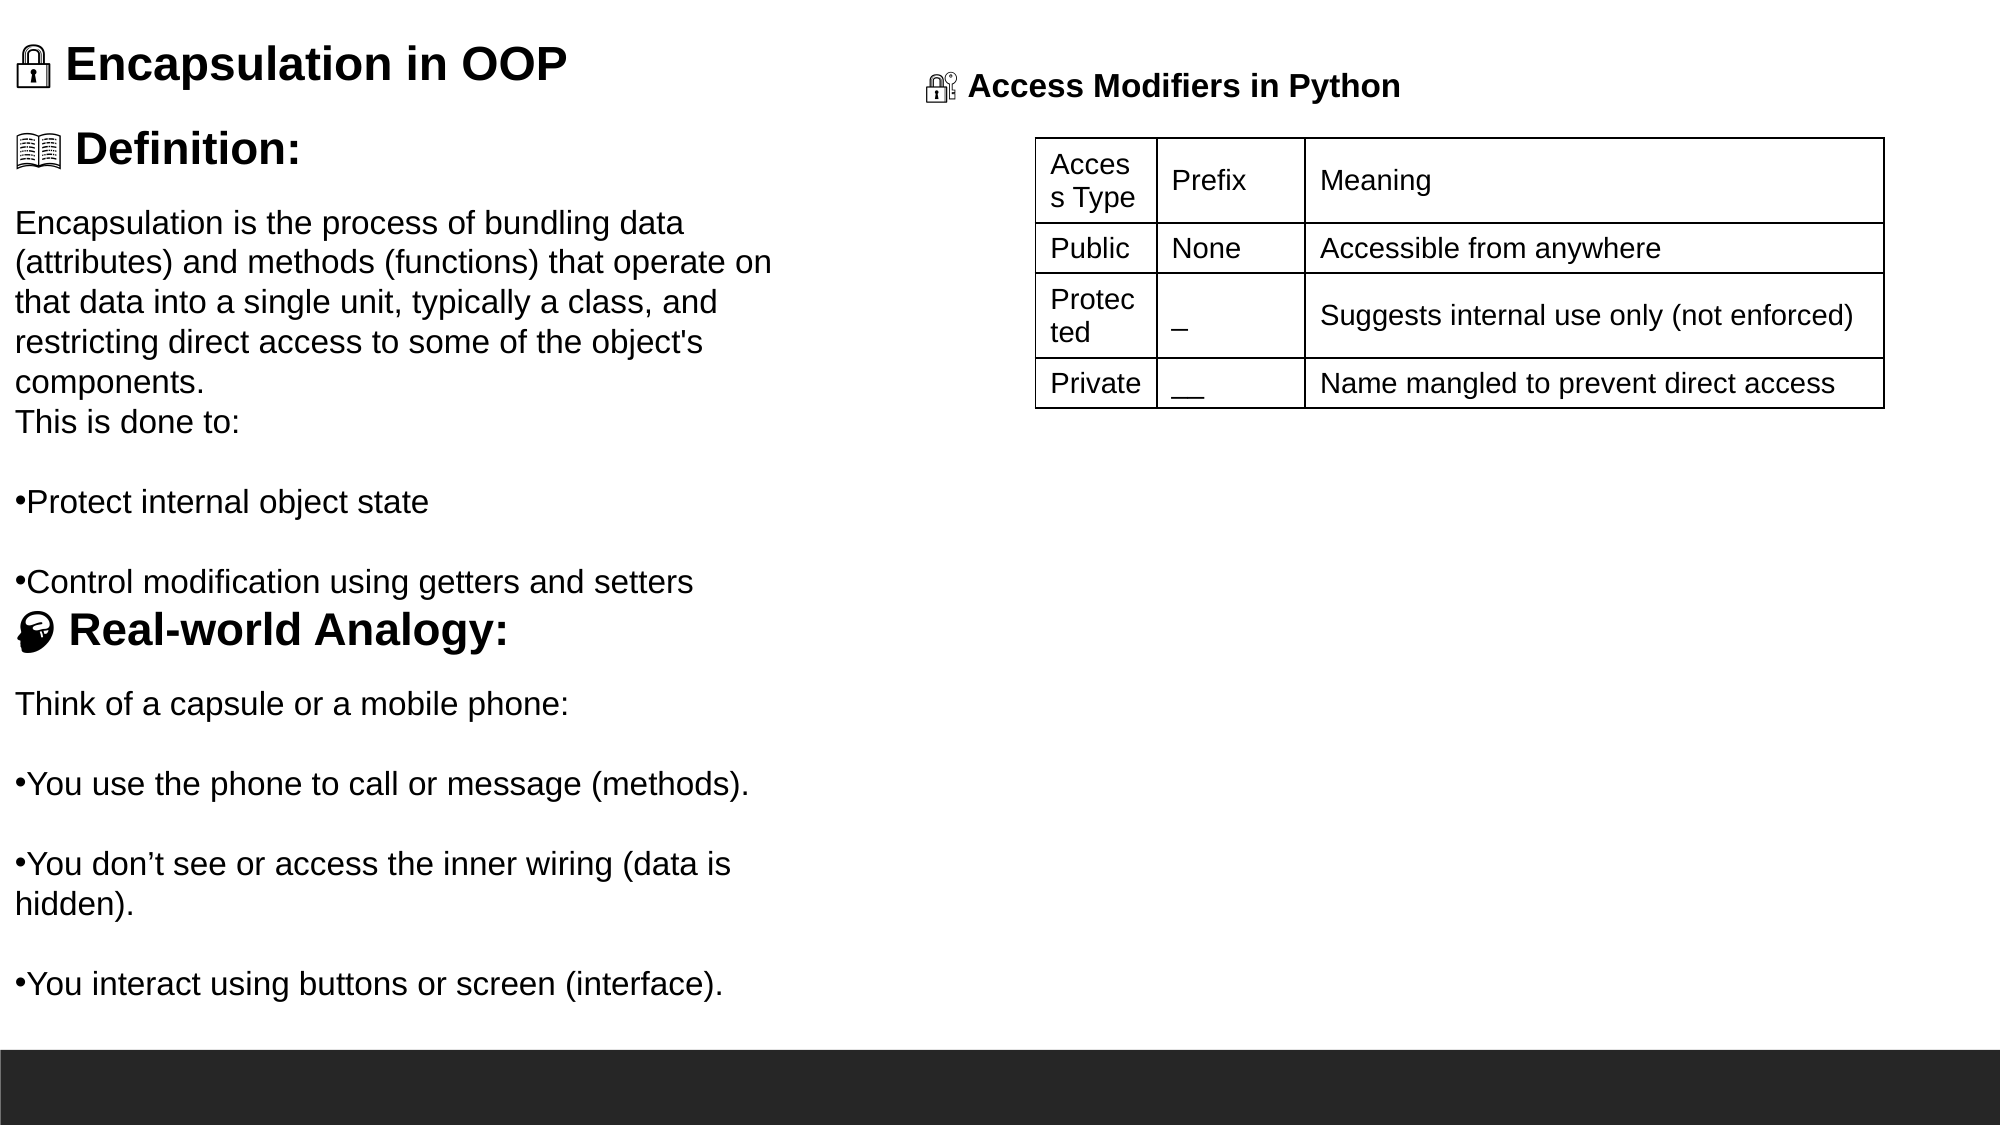

🔒 Encapsulation in OOP
📖 Definition:
Encapsulation is the process of bundling data (attributes) and methods (functions) that operate on that data into a single unit, typically a class, and restricting direct access to some of the object's components.
This is done to:

Protect internal object state

Control modification using getters and setters
🧠 Real-world Analogy:
Think of a capsule or a mobile phone:

You use the phone to call or message (methods).

You don’t see or access the inner wiring (data is hidden).

You interact using buttons or screen (interface).
🔐 Access Modifiers in Python
| Access Type | Prefix | Meaning |
| --- | --- | --- |
| Public | None | Accessible from anywhere |
| Protected | \_ | Suggests internal use only (not enforced) |
| Private | \_\_ | Name mangled to prevent direct access |